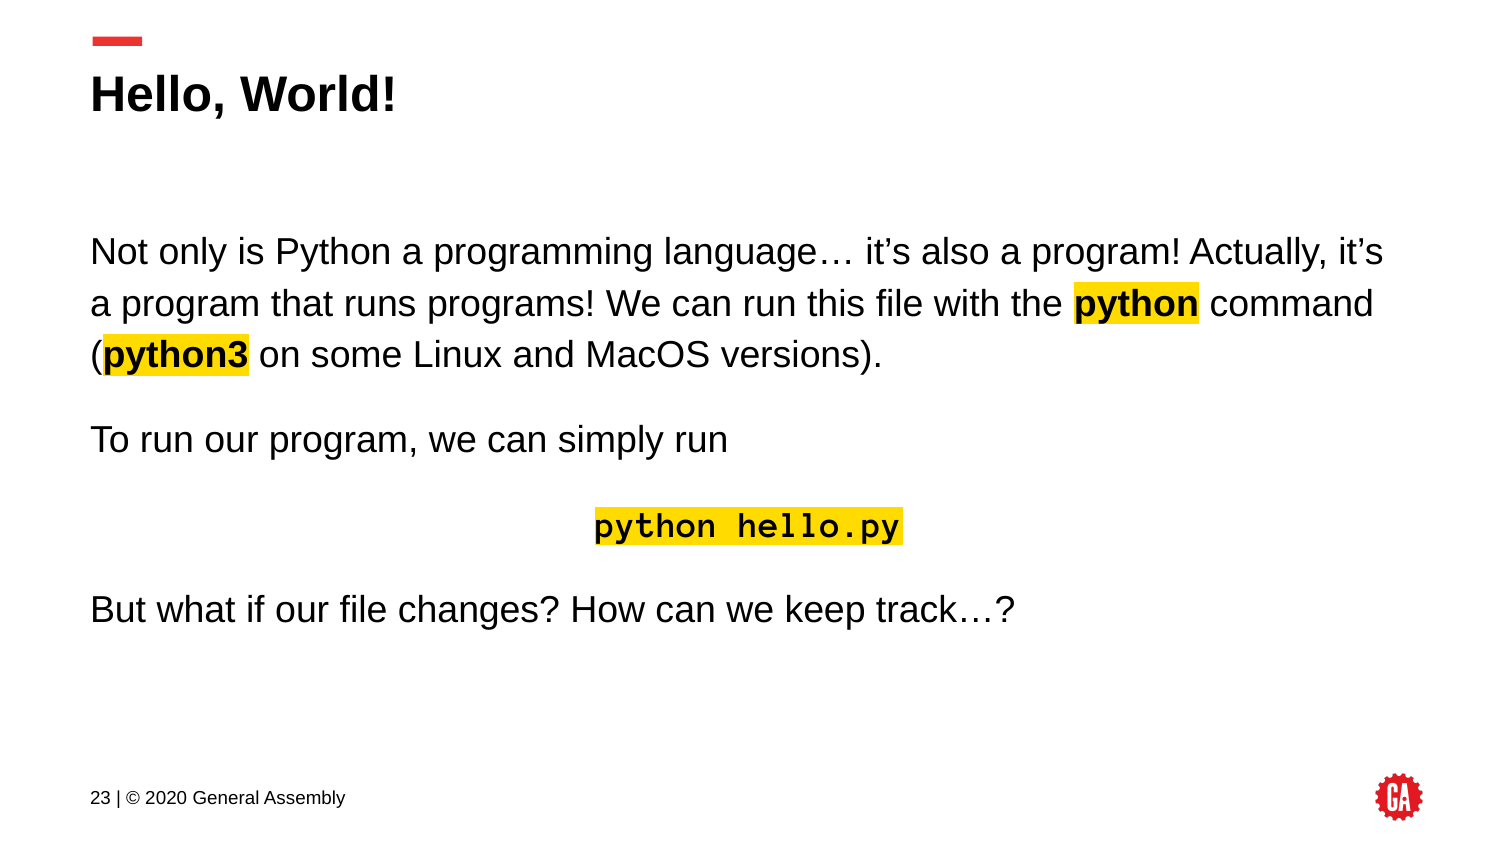

# Hello, World!
Not only is Python a programming language… it’s also a program! Actually, it’s a program that runs programs! We can run this file with the python command (python3 on some Linux and MacOS versions).
To run our program, we can simply run
python hello.py
But what if our file changes? How can we keep track…?

23 | © 2020 General Assembly